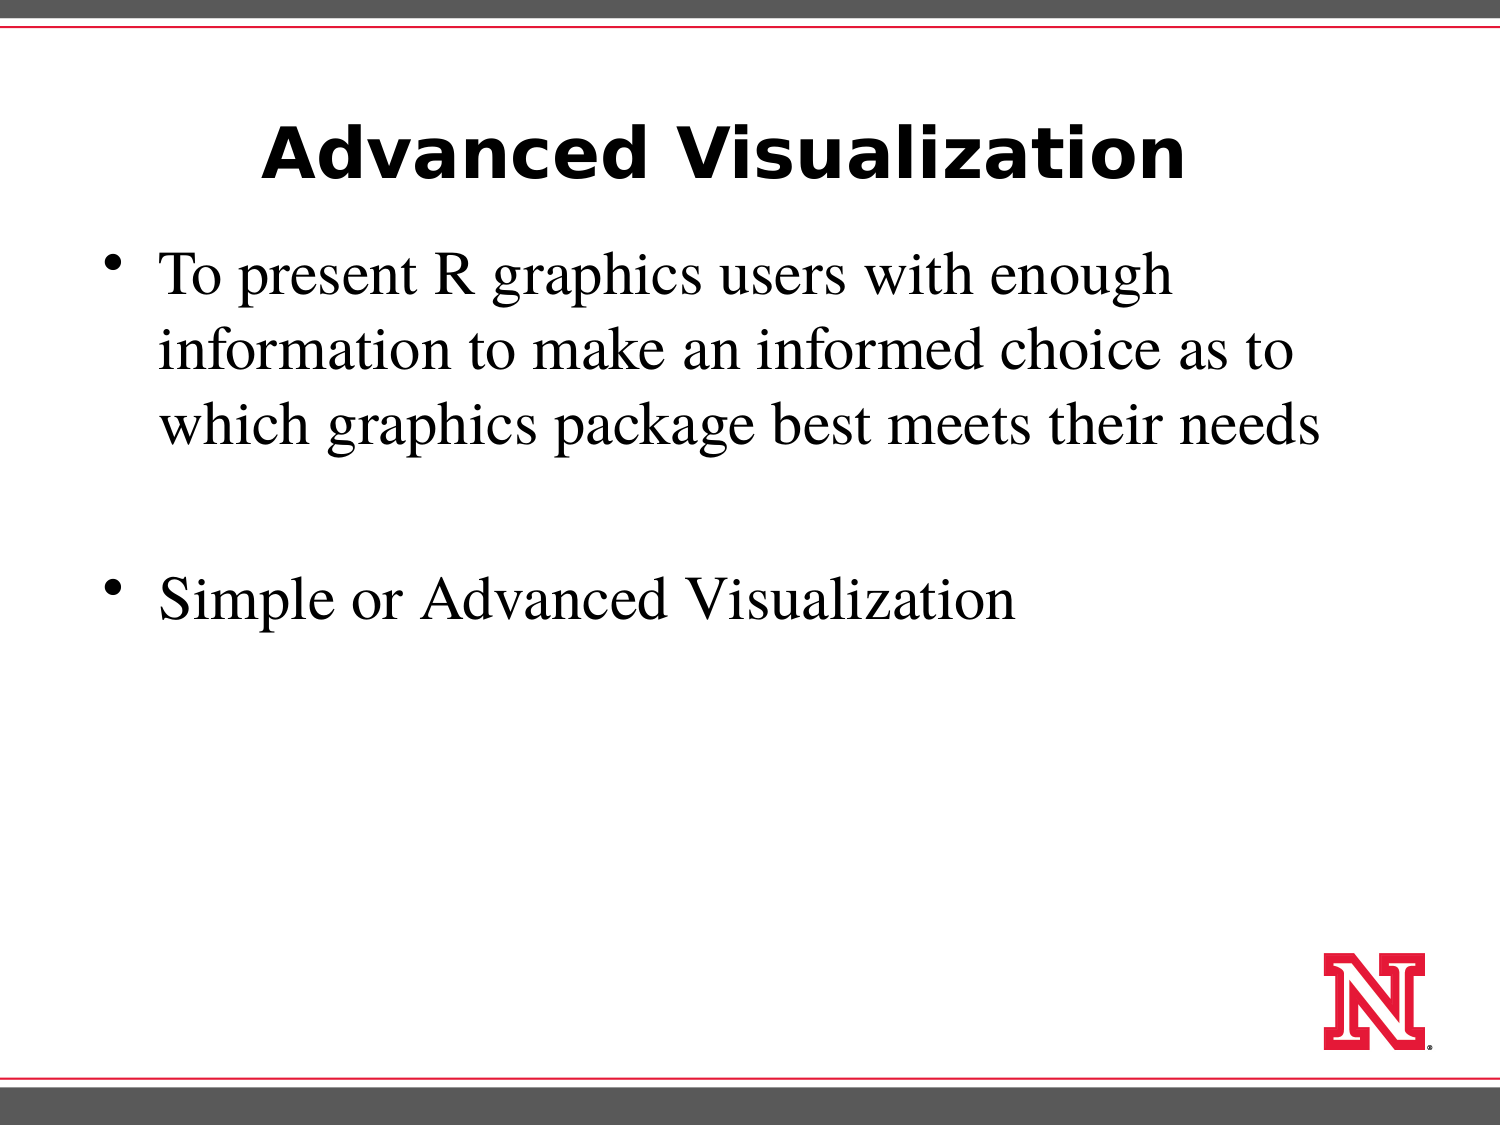

# Advanced Visualization
To present R graphics users with enough information to make an informed choice as to which graphics package best meets their needs

Simple or Advanced Visualization